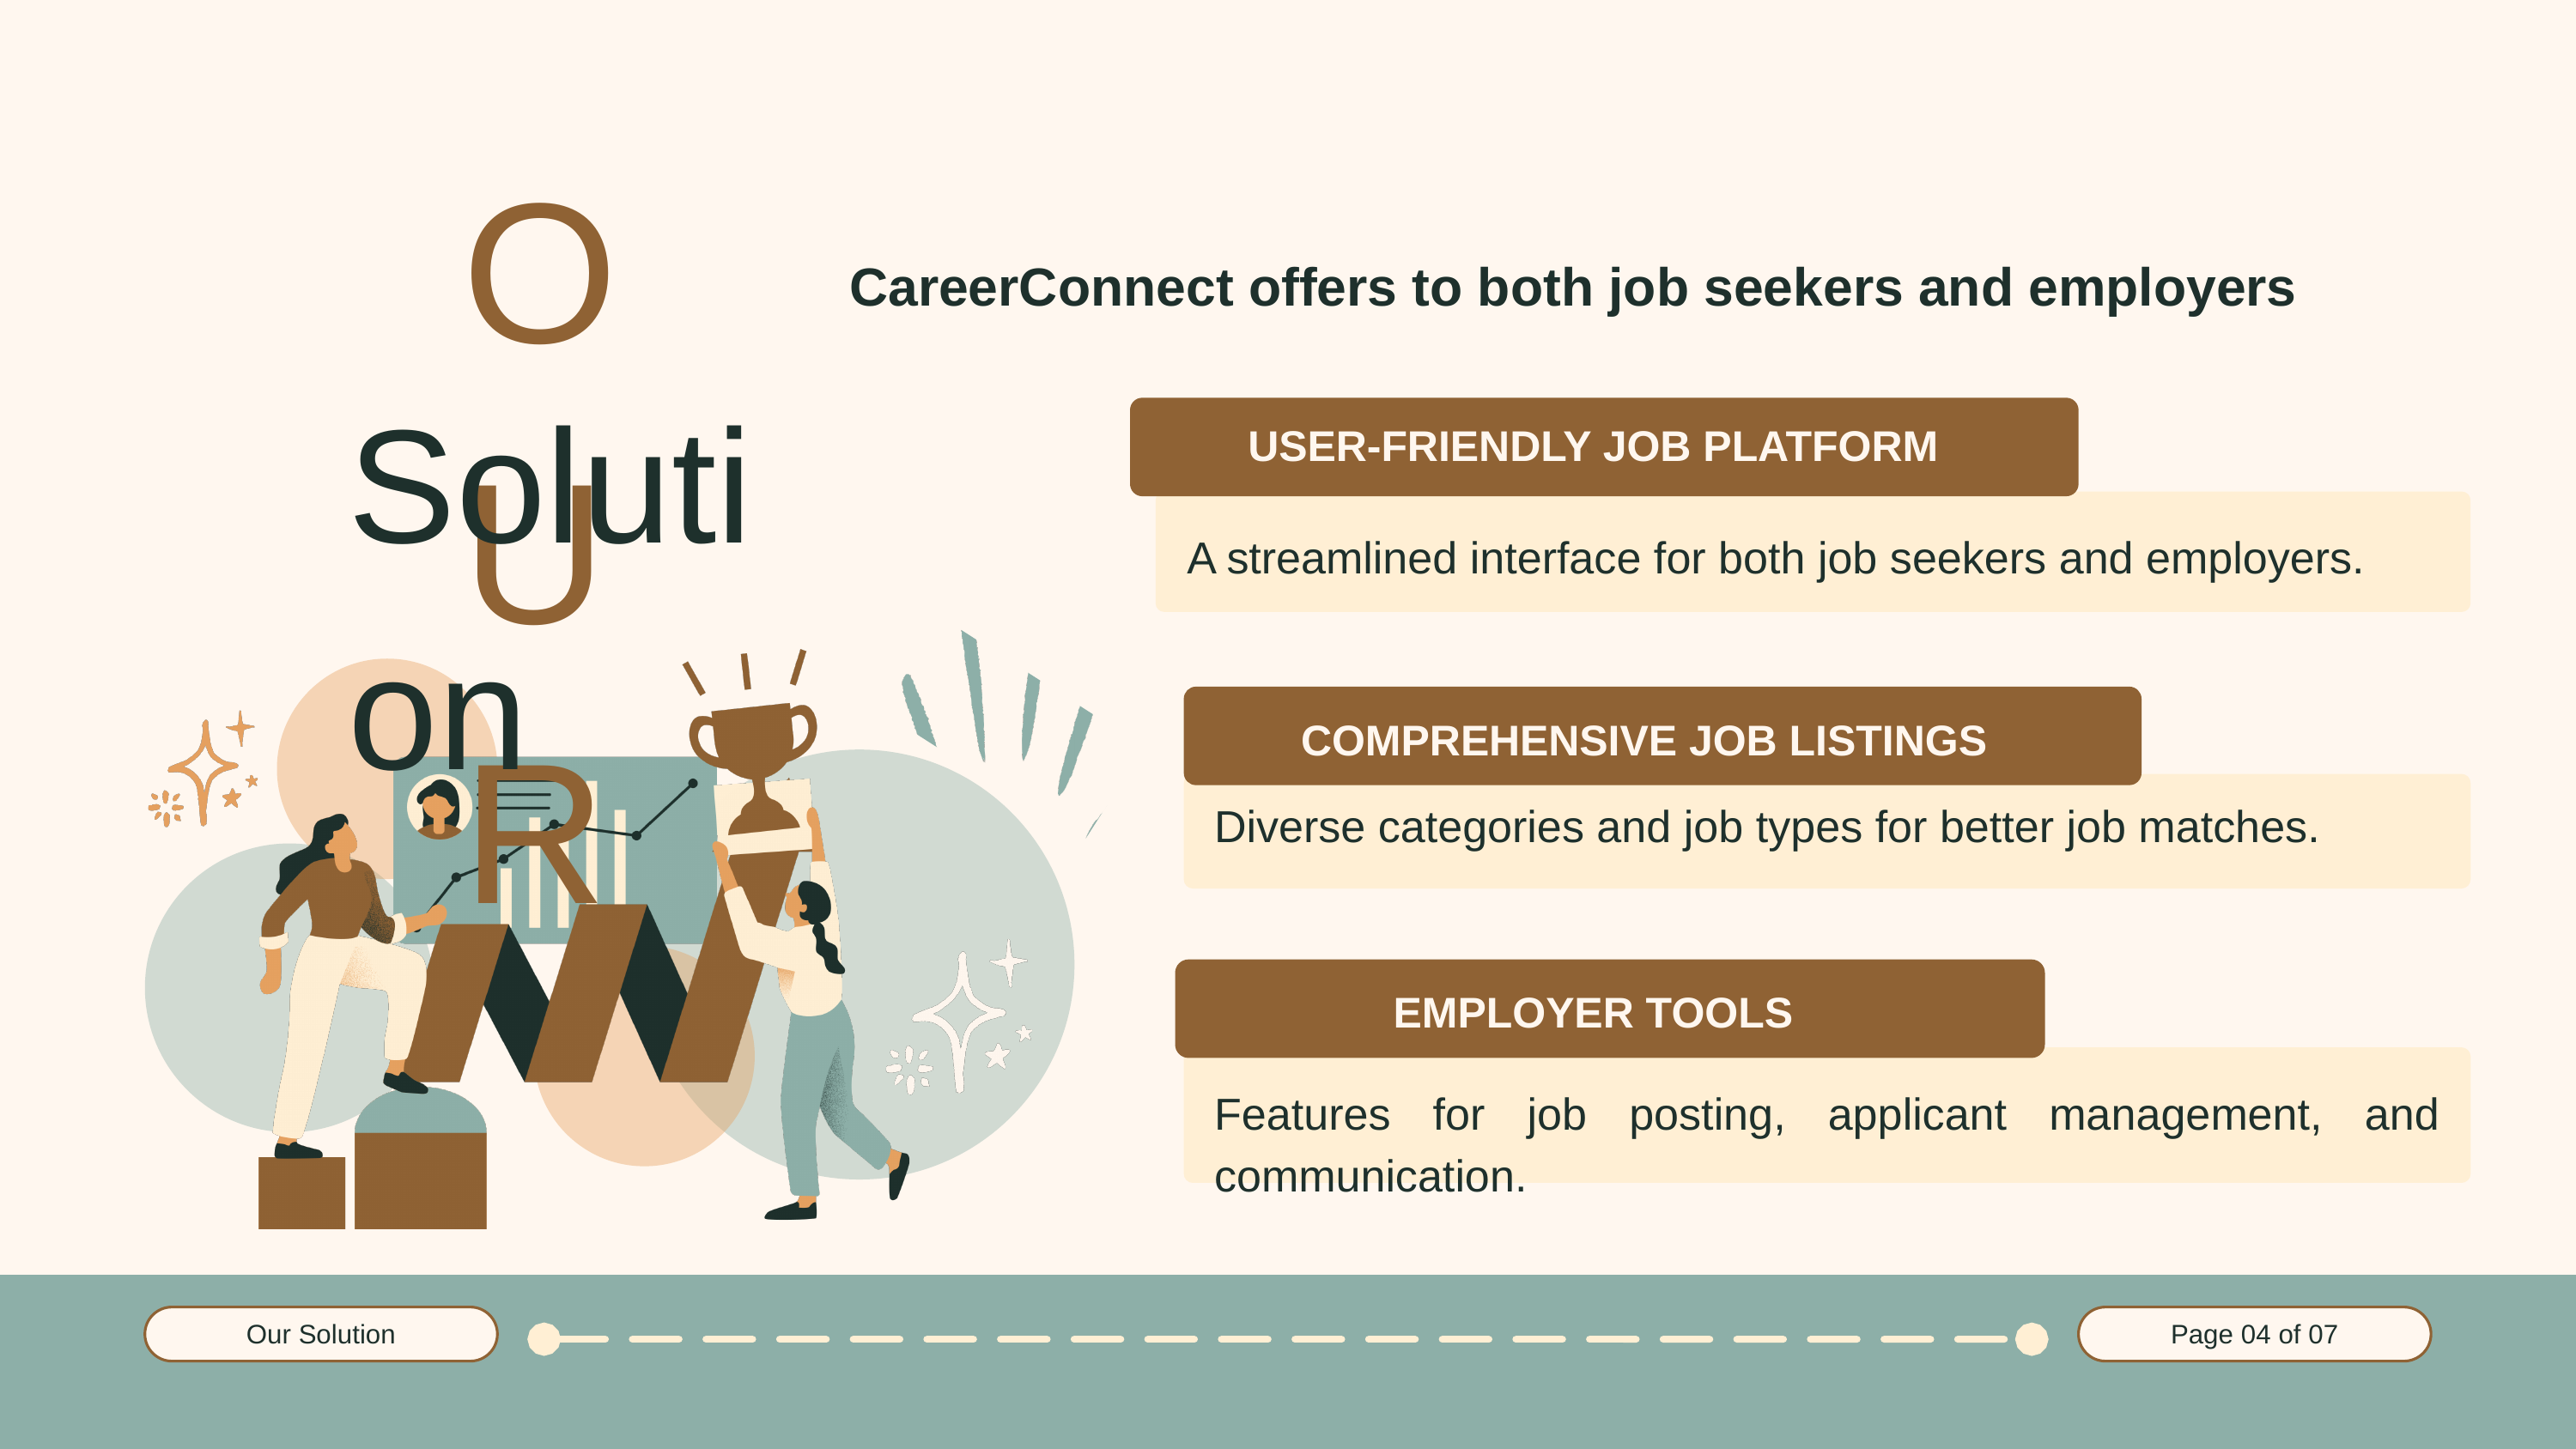

OUR
CareerConnect offers to both job seekers and employers
Solution

USER-FRIENDLY JOB PLATFORM

A streamlined interface for both job seekers and employers.

COMPREHENSIVE JOB LISTINGS

Diverse categories and job types for better job matches.

EMPLOYER TOOLS

Features for job posting, applicant management, and communication.

Our Solution
Page 04 of 07